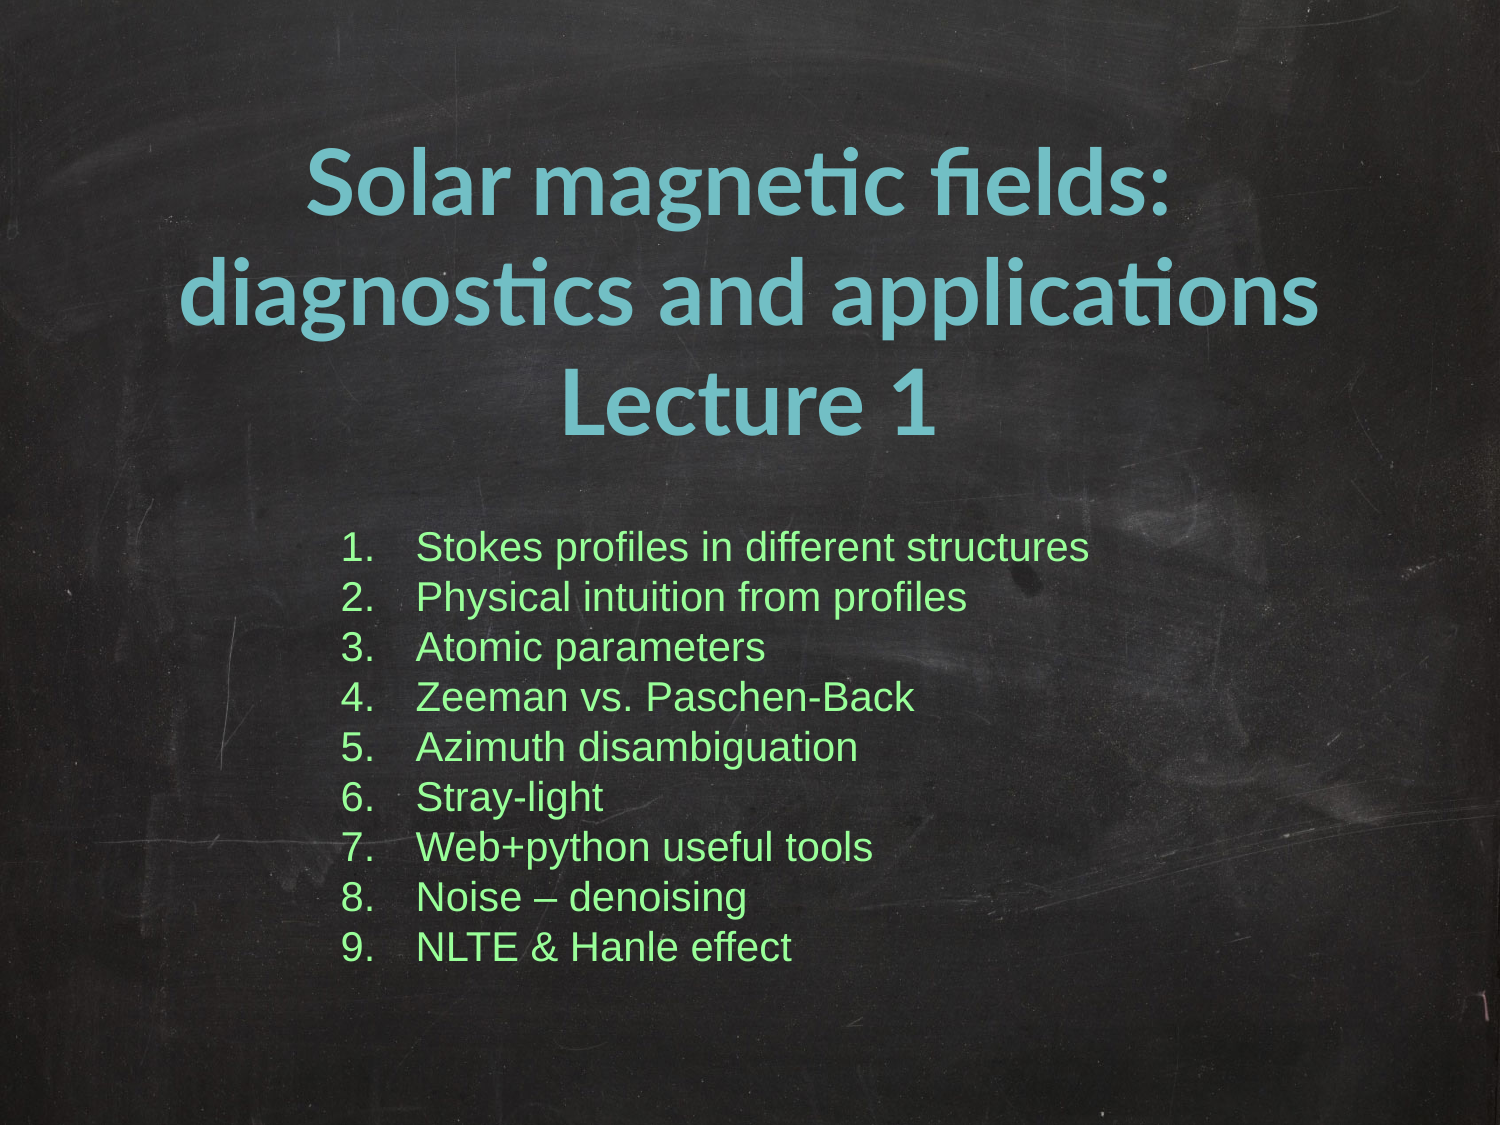

Solar magnetic fields:
diagnostics and applications
Lecture 1
Stokes profiles in different structures
Physical intuition from profiles
Atomic parameters
Zeeman vs. Paschen-Back
Azimuth disambiguation
Stray-light
Web+python useful tools
Noise – denoising
NLTE & Hanle effect